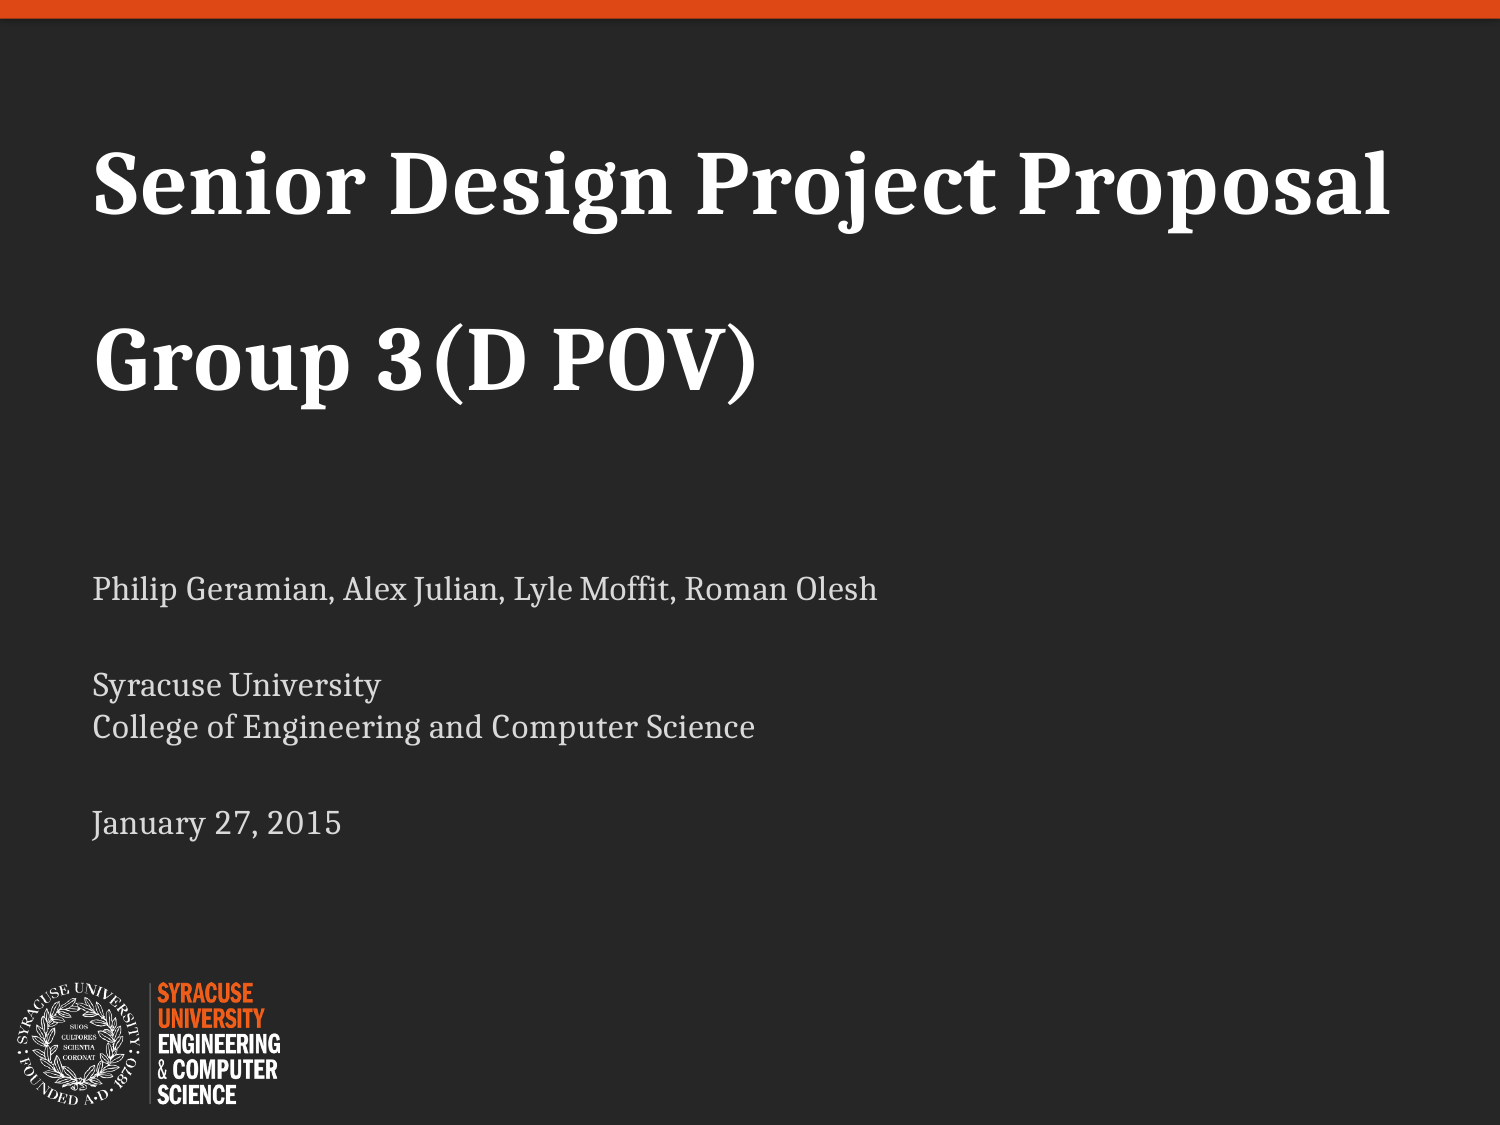

# Senior Design Project Proposal Group 3(D POV)
Philip Geramian, Alex Julian, Lyle Moffit, Roman Olesh

Syracuse University
College of Engineering and Computer Science

January 27, 2015